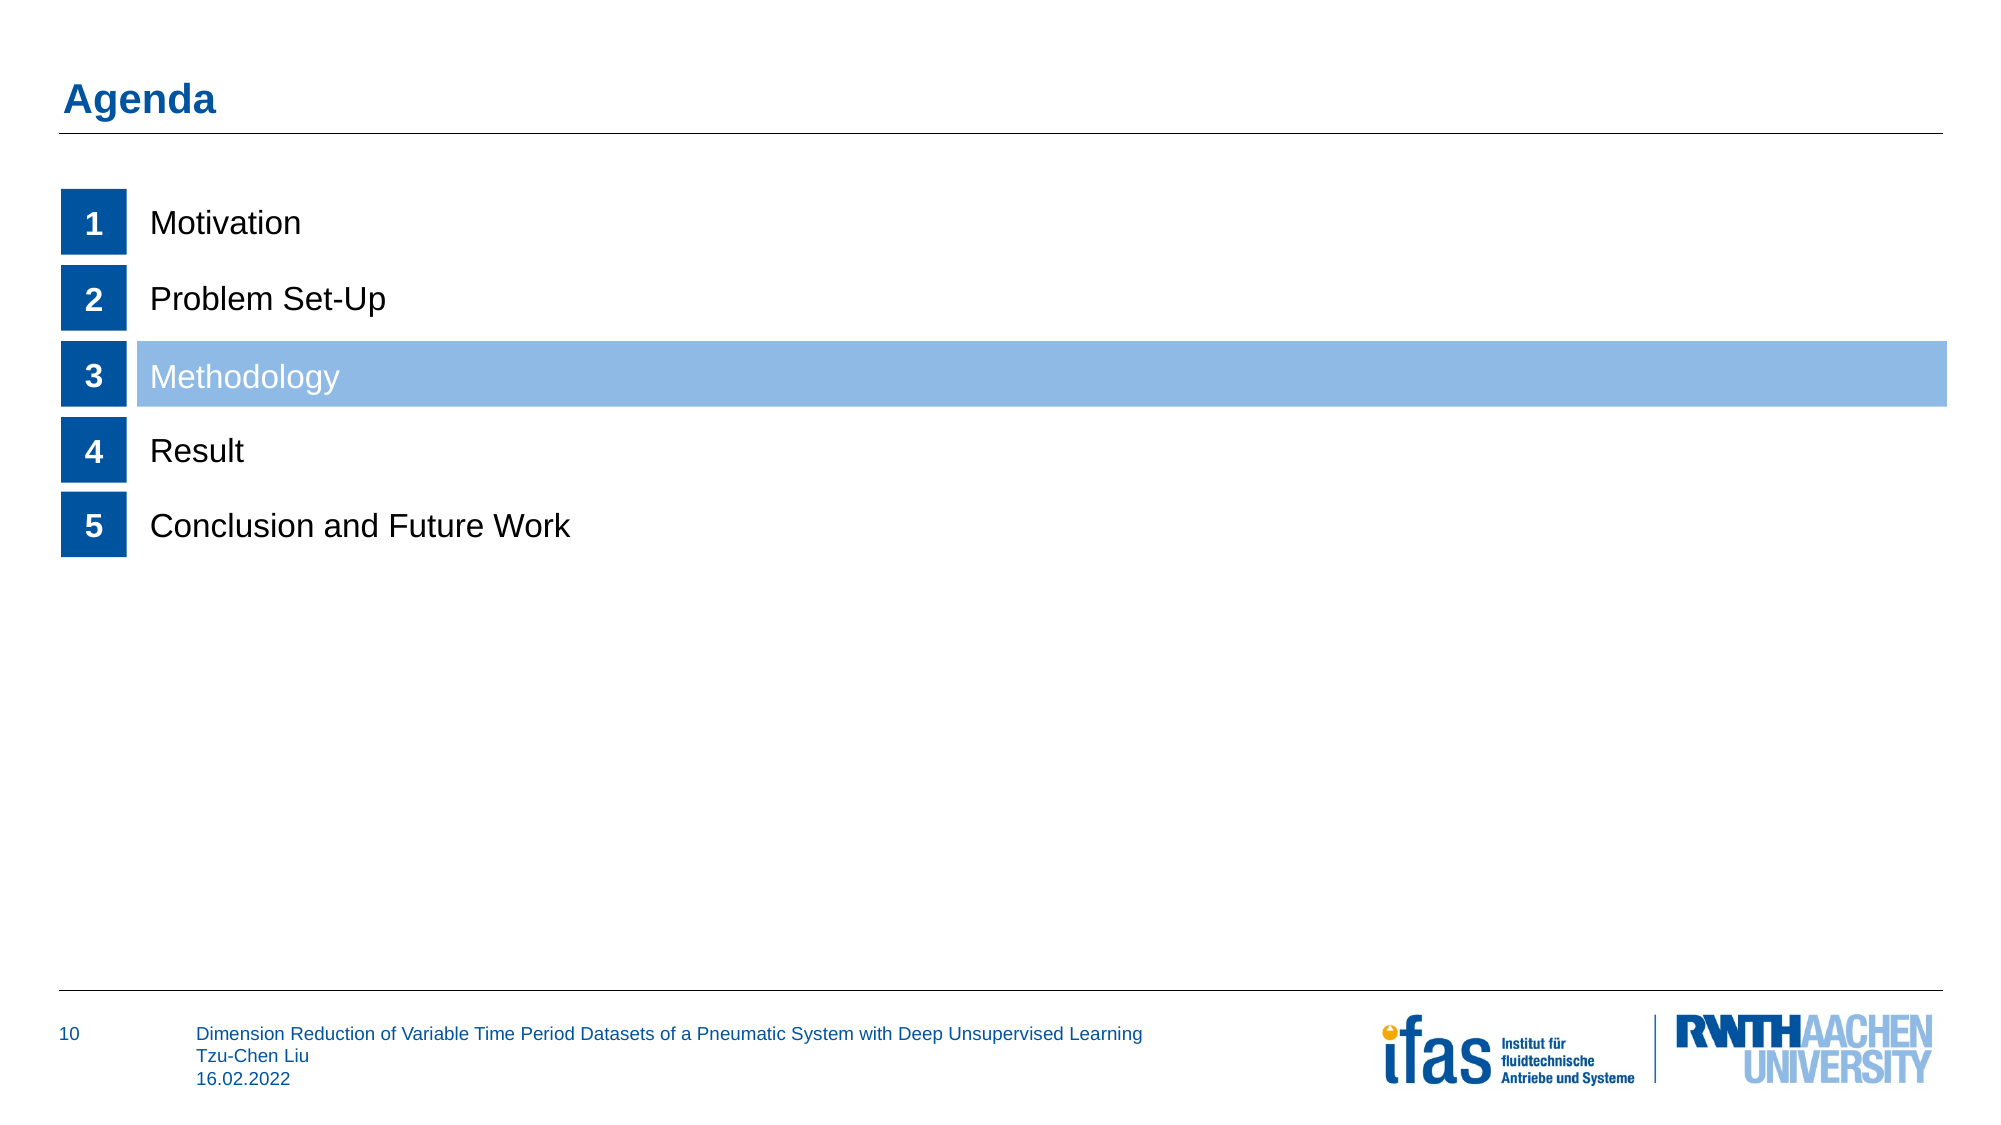

# Agenda
1
Motivation
2
Problem Set-Up
3

Methodology
4
Result
5
Conclusion and Future Work